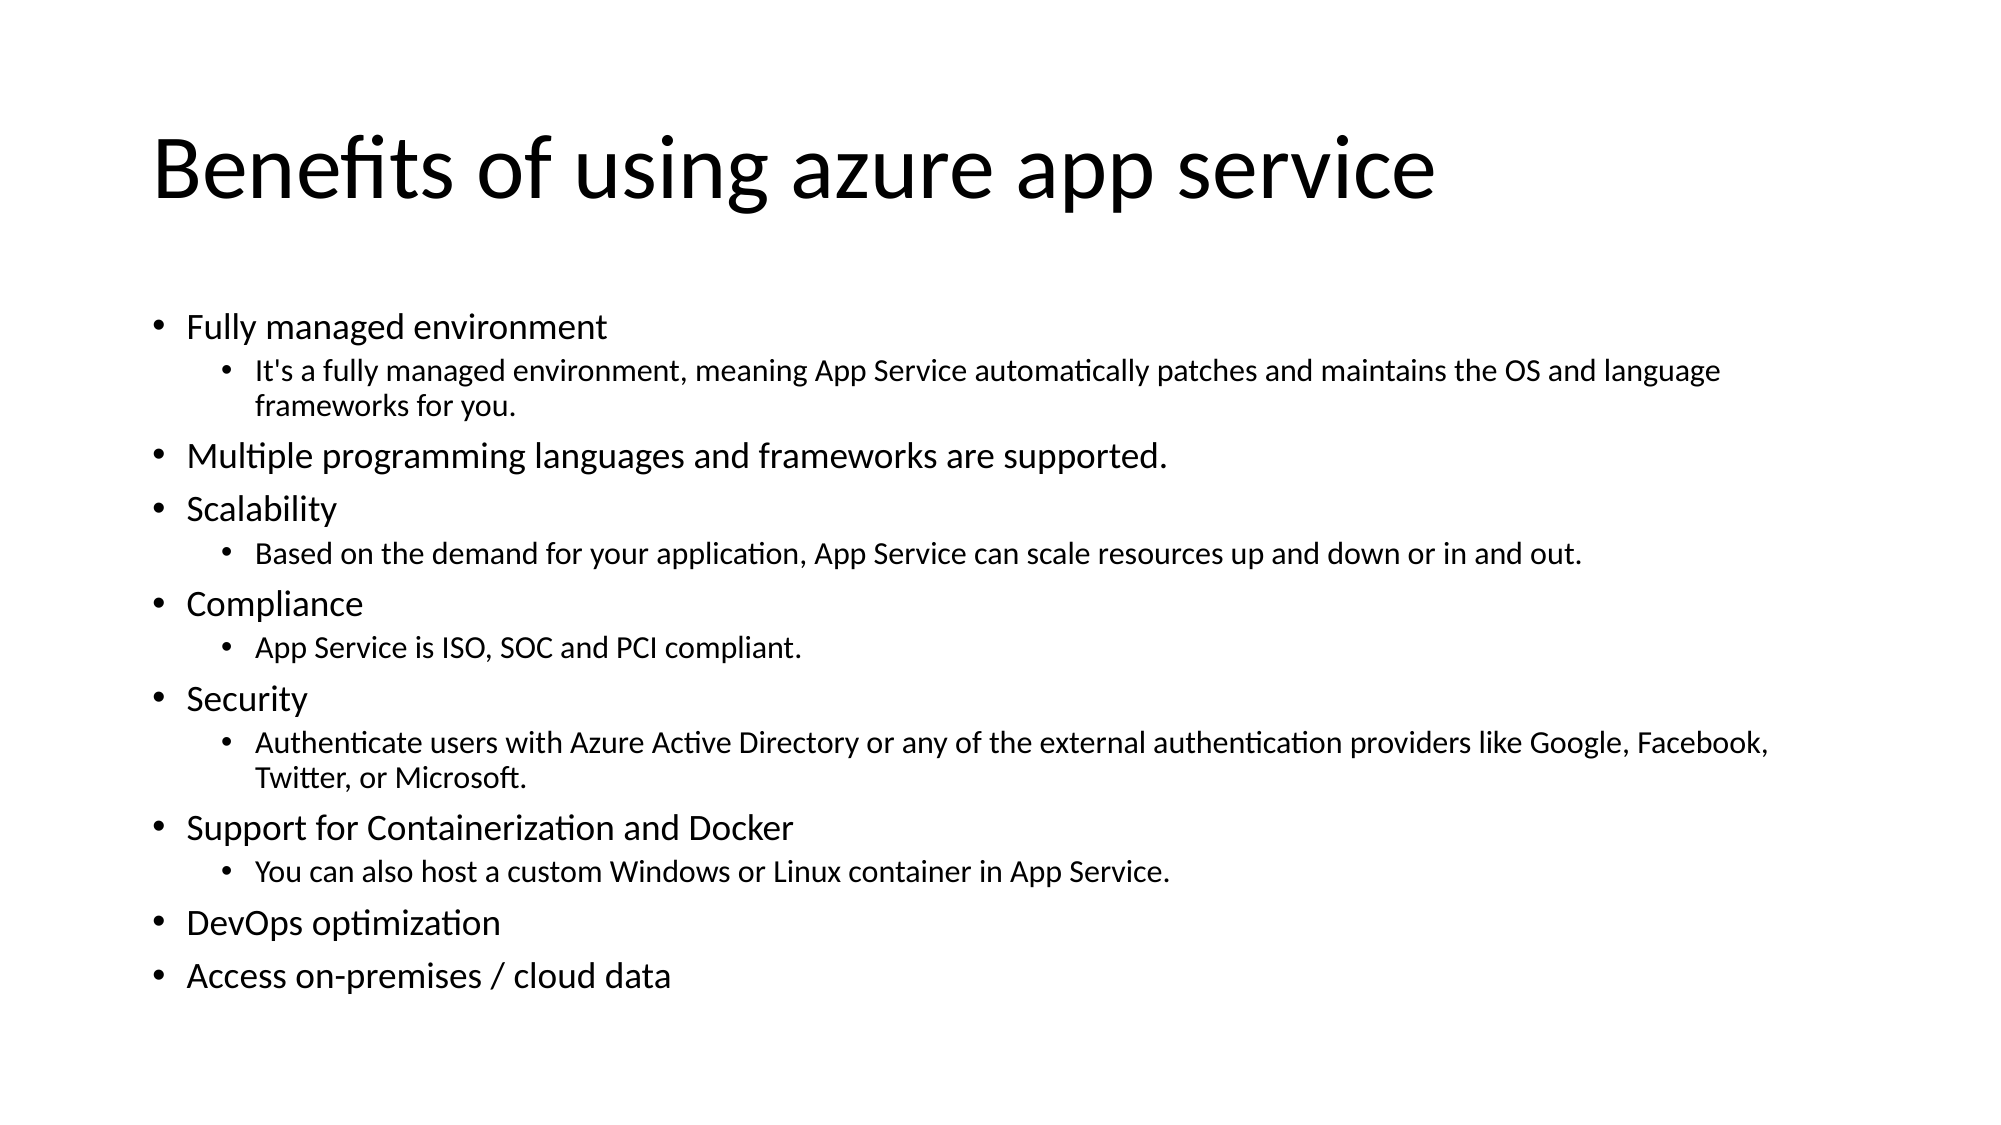

# Benefits of using azure app service
Fully managed environment
It's a fully managed environment, meaning App Service automatically patches and maintains the OS and language frameworks for you.
Multiple programming languages and frameworks are supported.
Scalability
Based on the demand for your application, App Service can scale resources up and down or in and out.
Compliance
App Service is ISO, SOC and PCI compliant.
Security
Authenticate users with Azure Active Directory or any of the external authentication providers like Google, Facebook, Twitter, or Microsoft.
Support for Containerization and Docker
You can also host a custom Windows or Linux container in App Service.
DevOps optimization
Access on-premises / cloud data